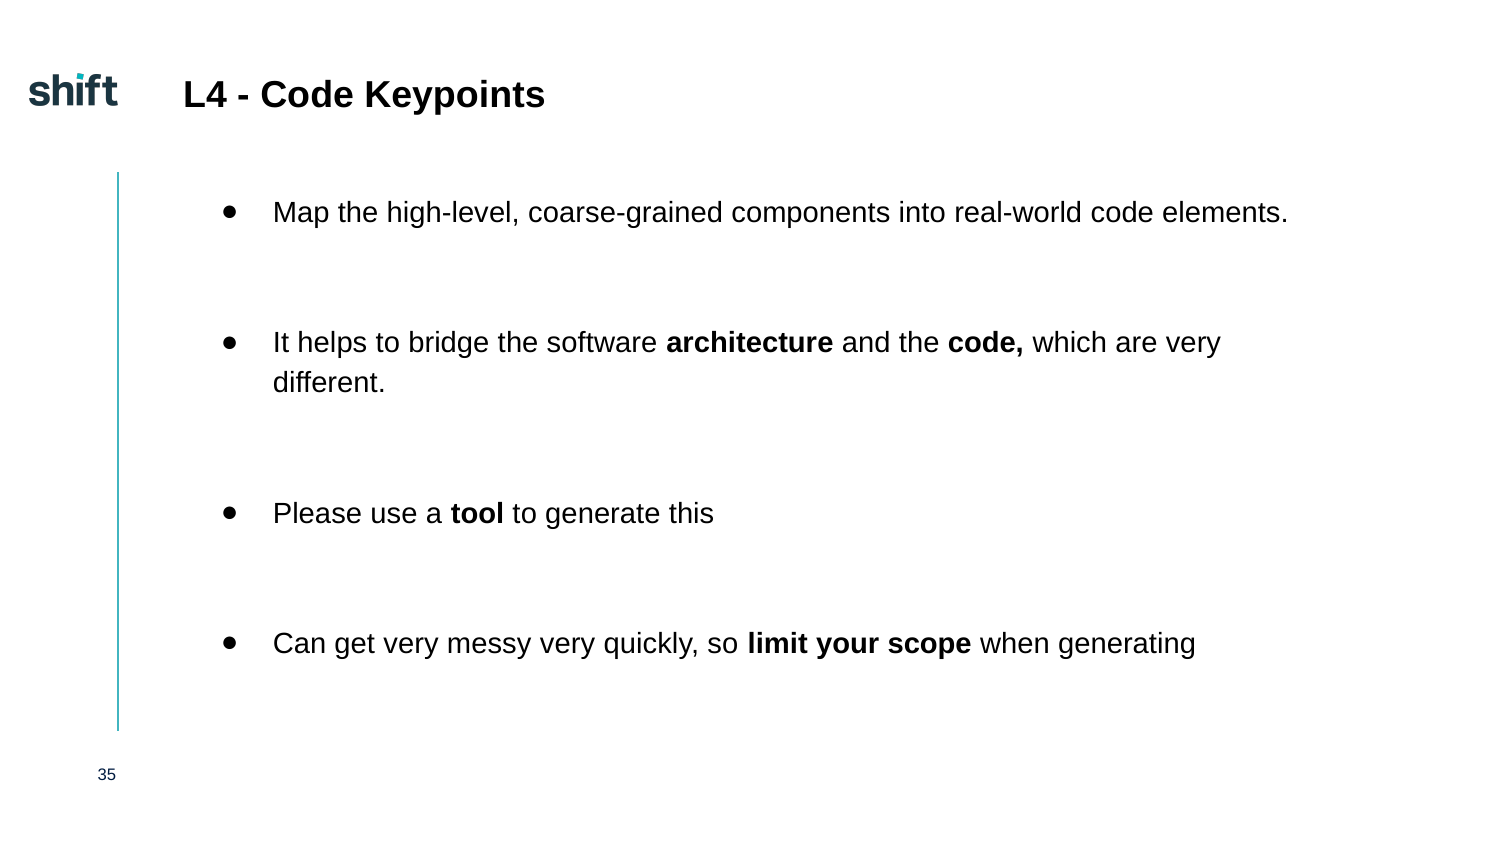

# L4 - Code Keypoints
Map the high-level, coarse-grained components into real-world code elements.

It helps to bridge the software architecture and the code, which are very different.

Please use a tool to generate this

Can get very messy very quickly, so limit your scope when generating